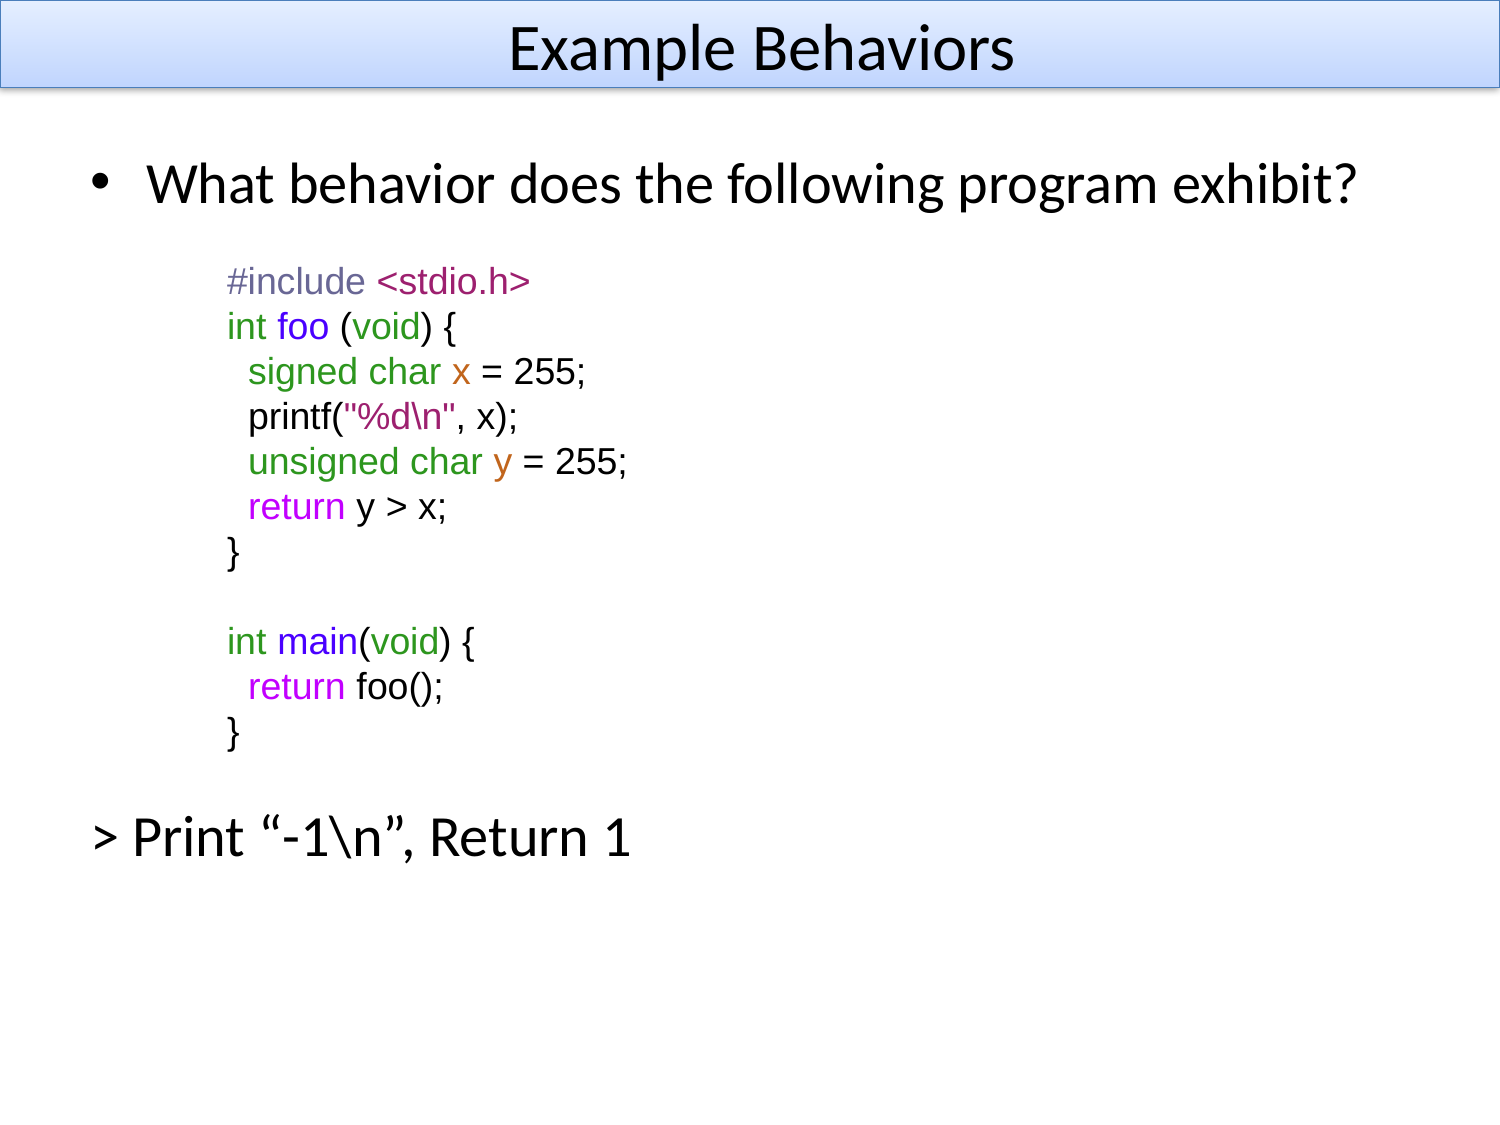

# Example Behaviors
What behavior does the following program exhibit?

> Print “-1\n”, Return 1

#include <stdio.h>
int foo (void) {
  signed char x = 255;
  printf("%d\n", x);
  unsigned char y = 255;
  return y > x;
}

int main(void) {
  return foo();
}